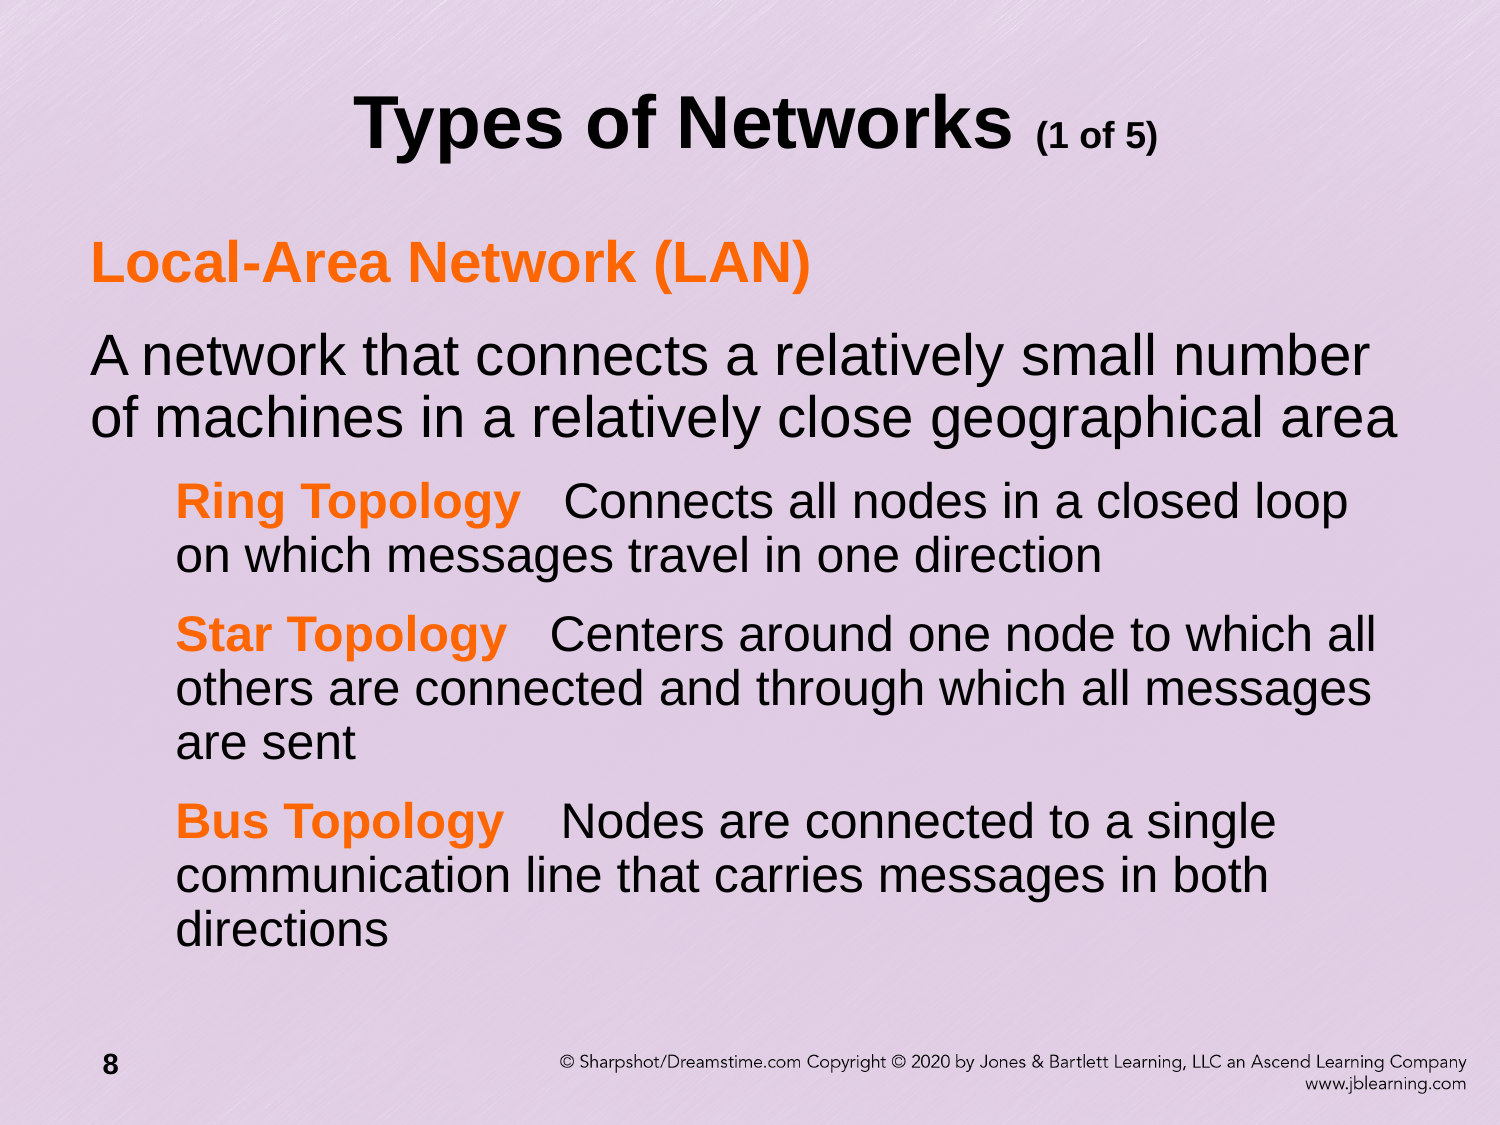

# Types of Networks (1 of 5)
Local-Area Network (LAN)
A network that connects a relatively small number of machines in a relatively close geographical area
Ring Topology   Connects all nodes in a closed loop on which messages travel in one direction
Star Topology   Centers around one node to which all others are connected and through which all messages are sent
Bus Topology    Nodes are connected to a single communication line that carries messages in both directions

8